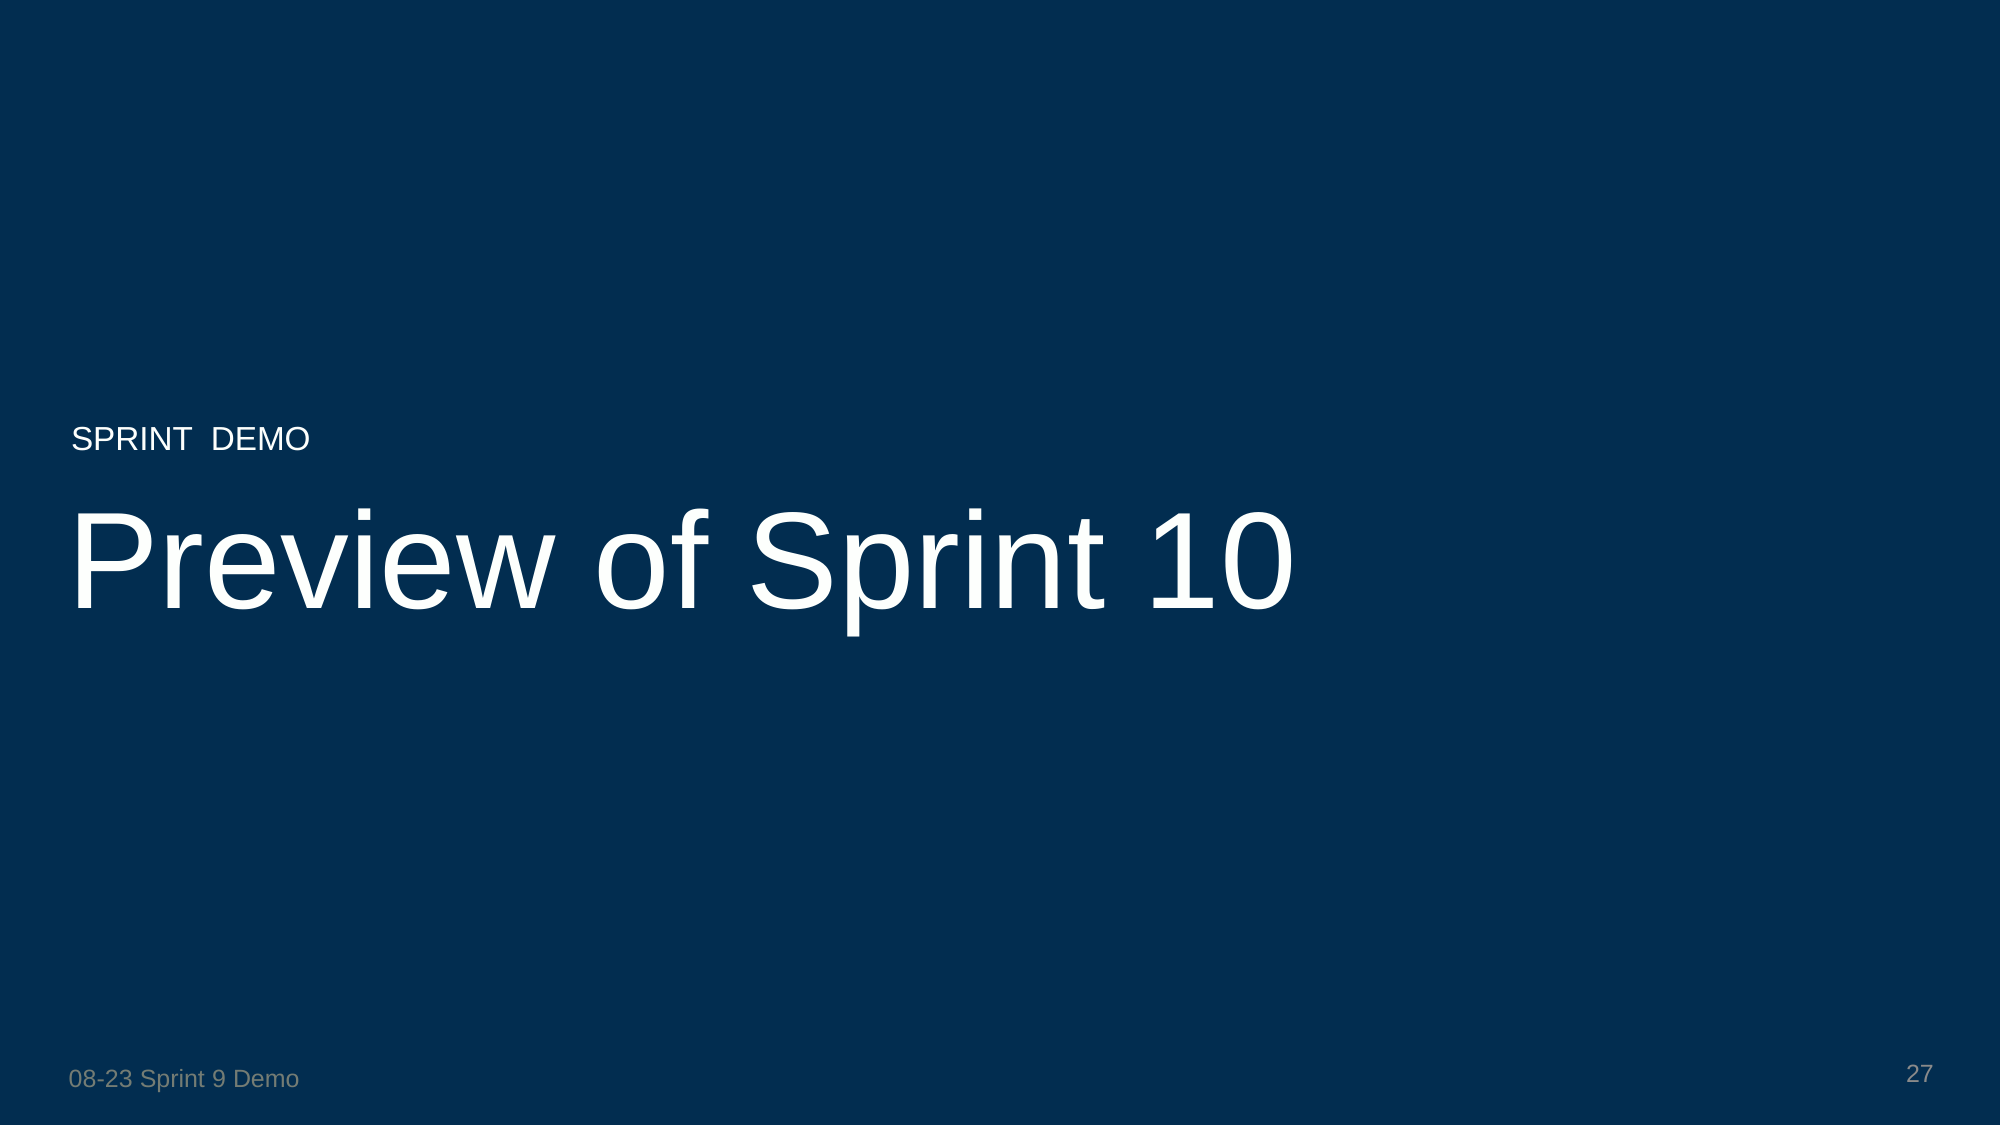

SPRINT  DEMO
# Preview of Sprint 10
27
08-23 Sprint 9 Demo